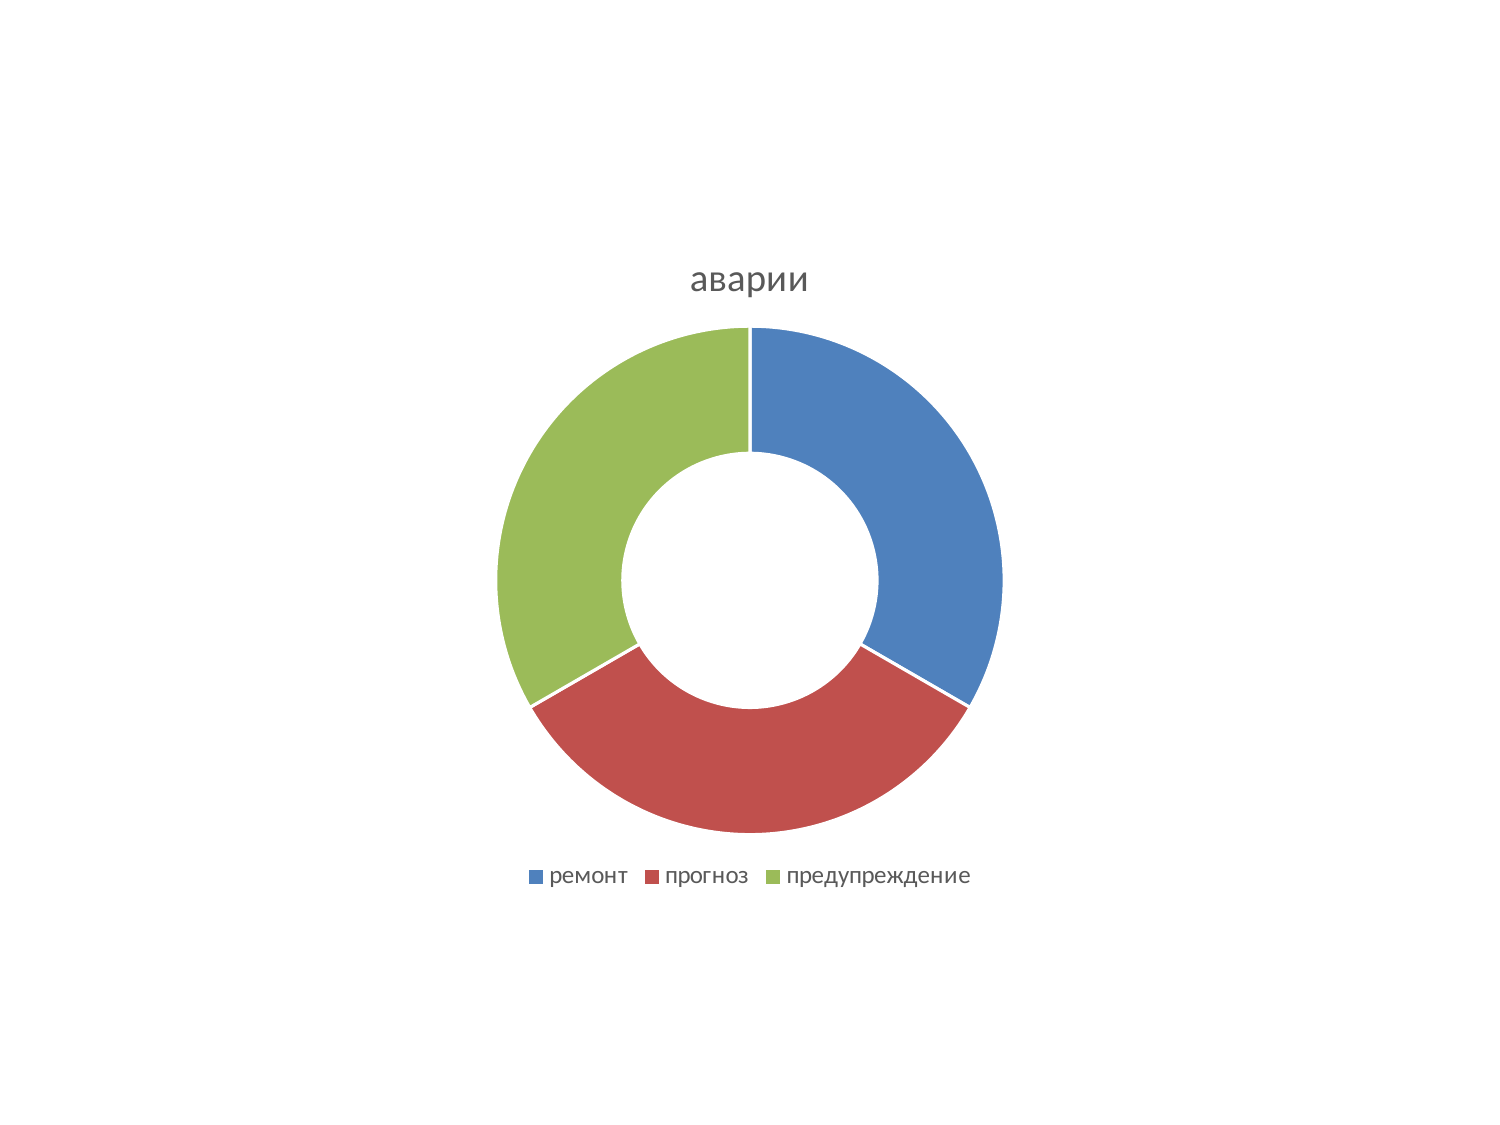

### Chart:

| Category | аварии |
|---|---|
| ремонт | 12.0 |
| прогноз | 12.0 |
| предупреждение | 12.0 |